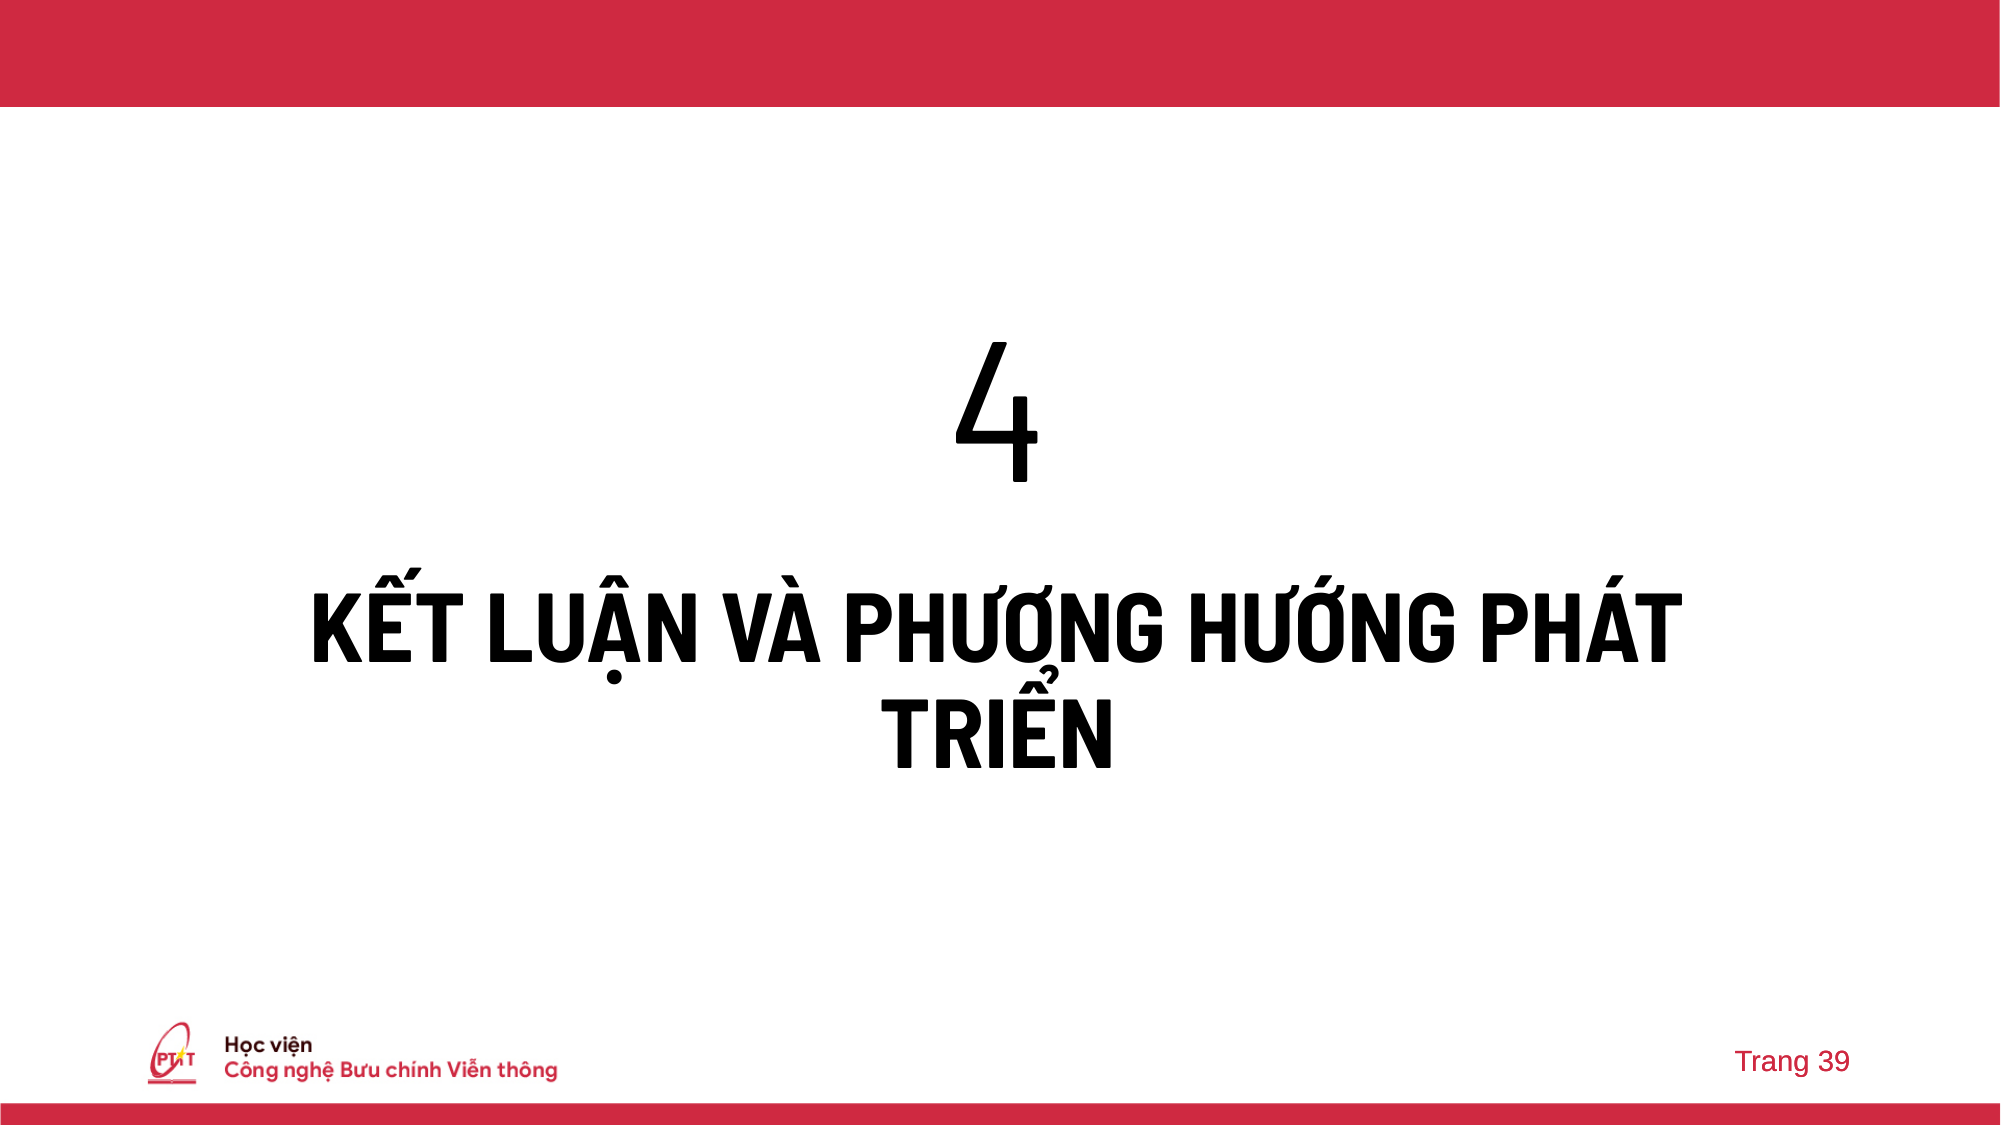

4
# KẾT LUẬN VÀ PHƯƠNG HƯỚNG PHÁT TRIỂN